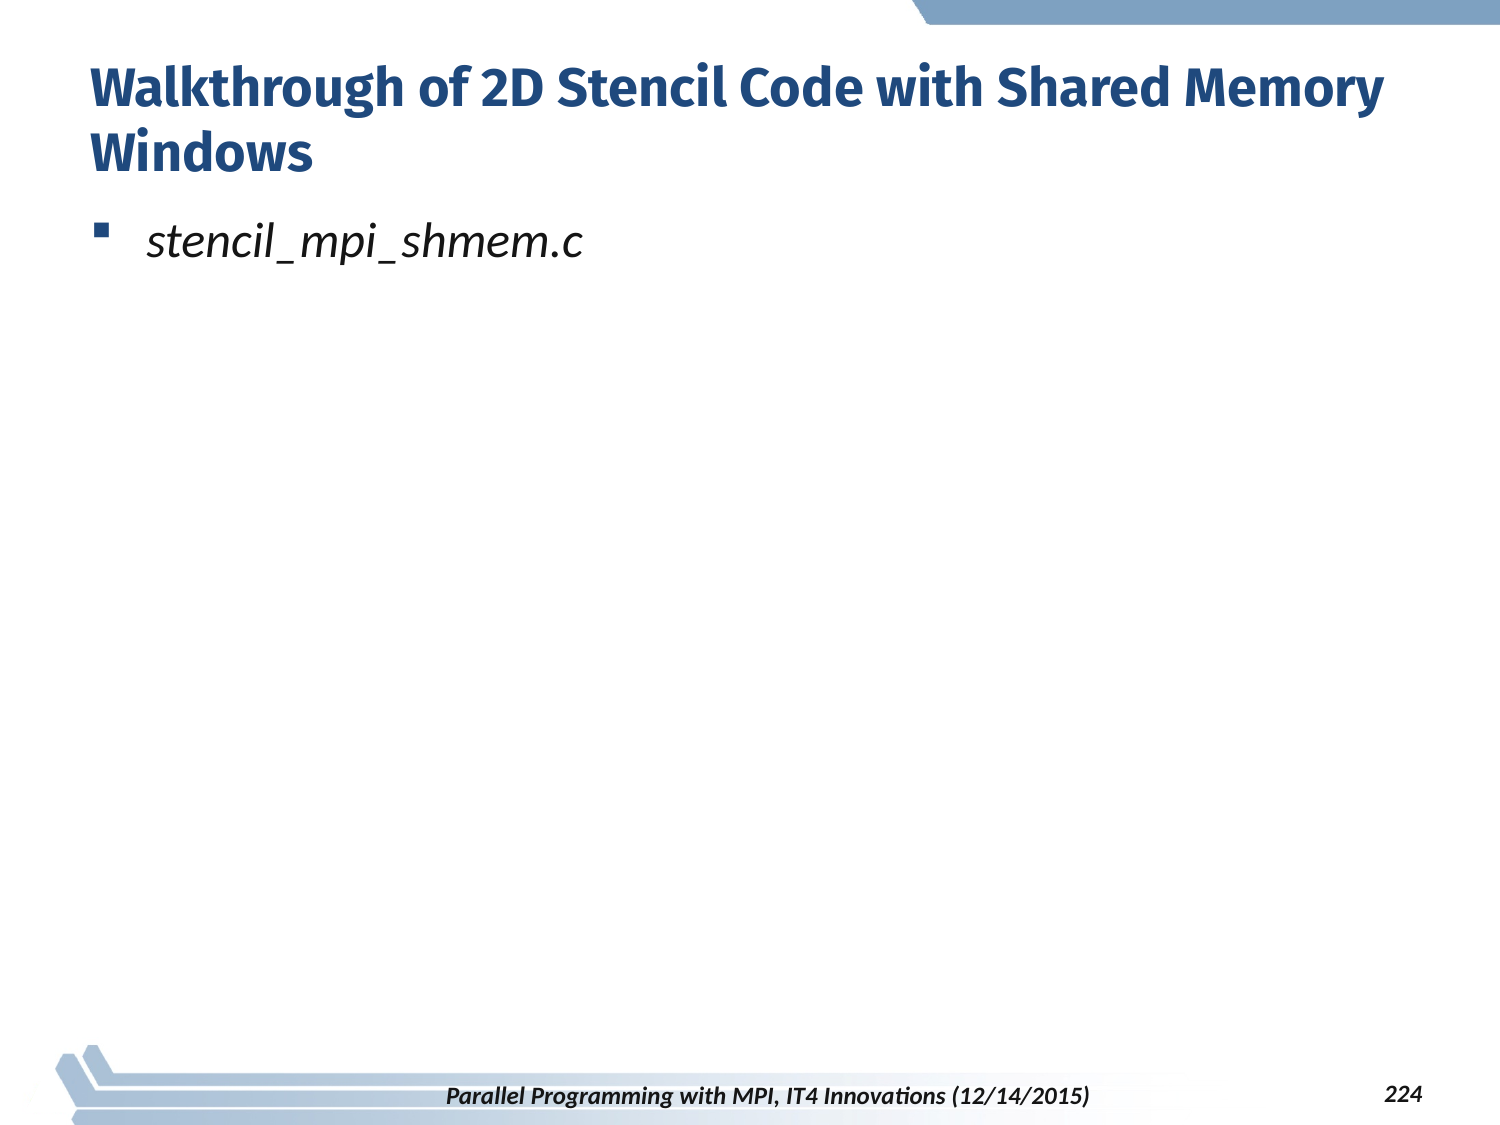

# Walkthrough of 2D Stencil Code with Shared Memory Windows
stencil_mpi_shmem.c
224
Parallel Programming with MPI, IT4 Innovations (12/14/2015)